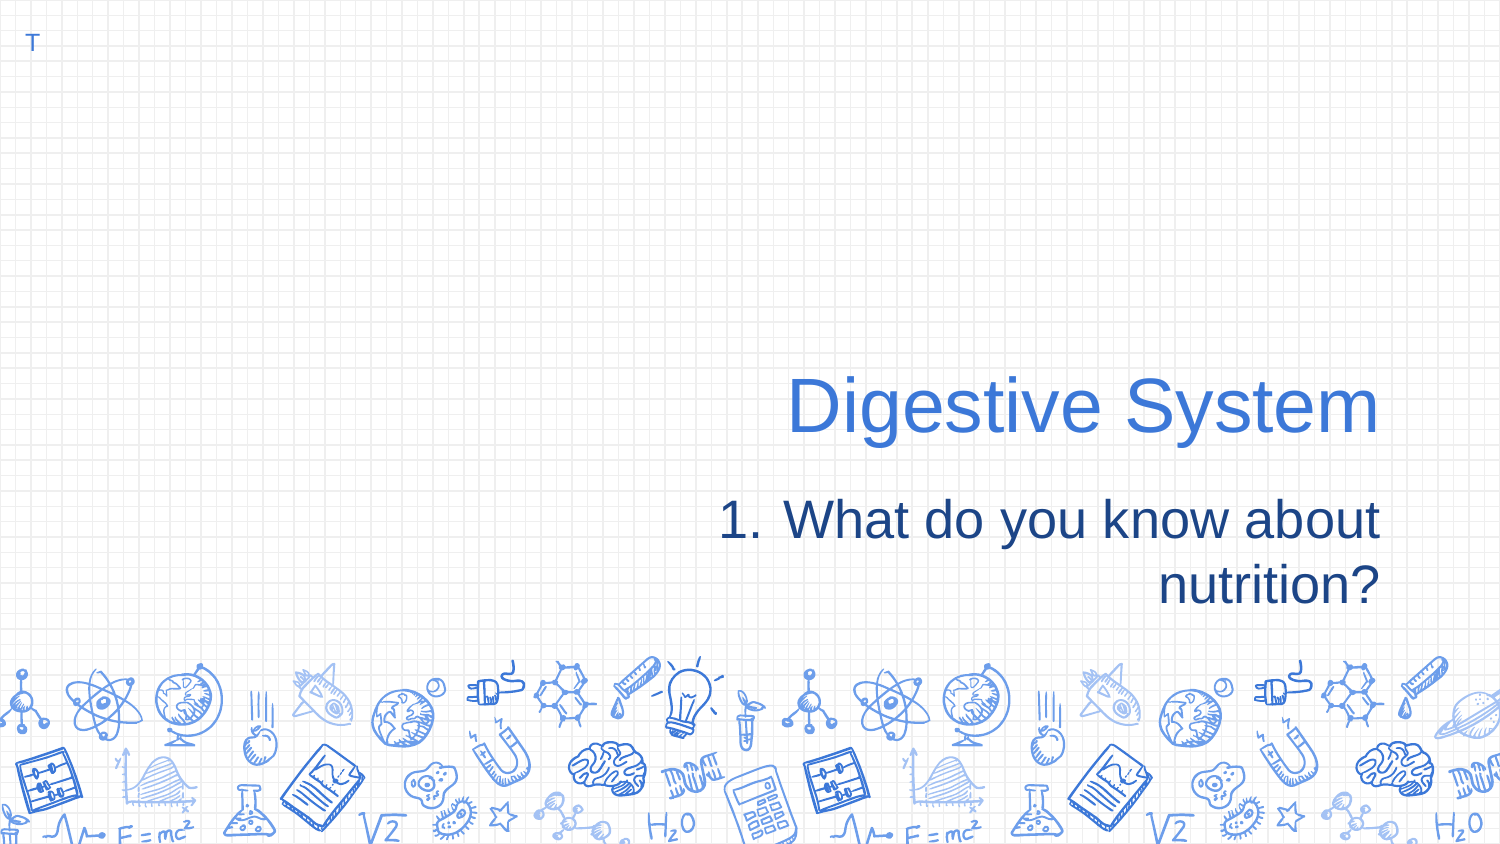

T
# Digestive System
What do you know about nutrition?